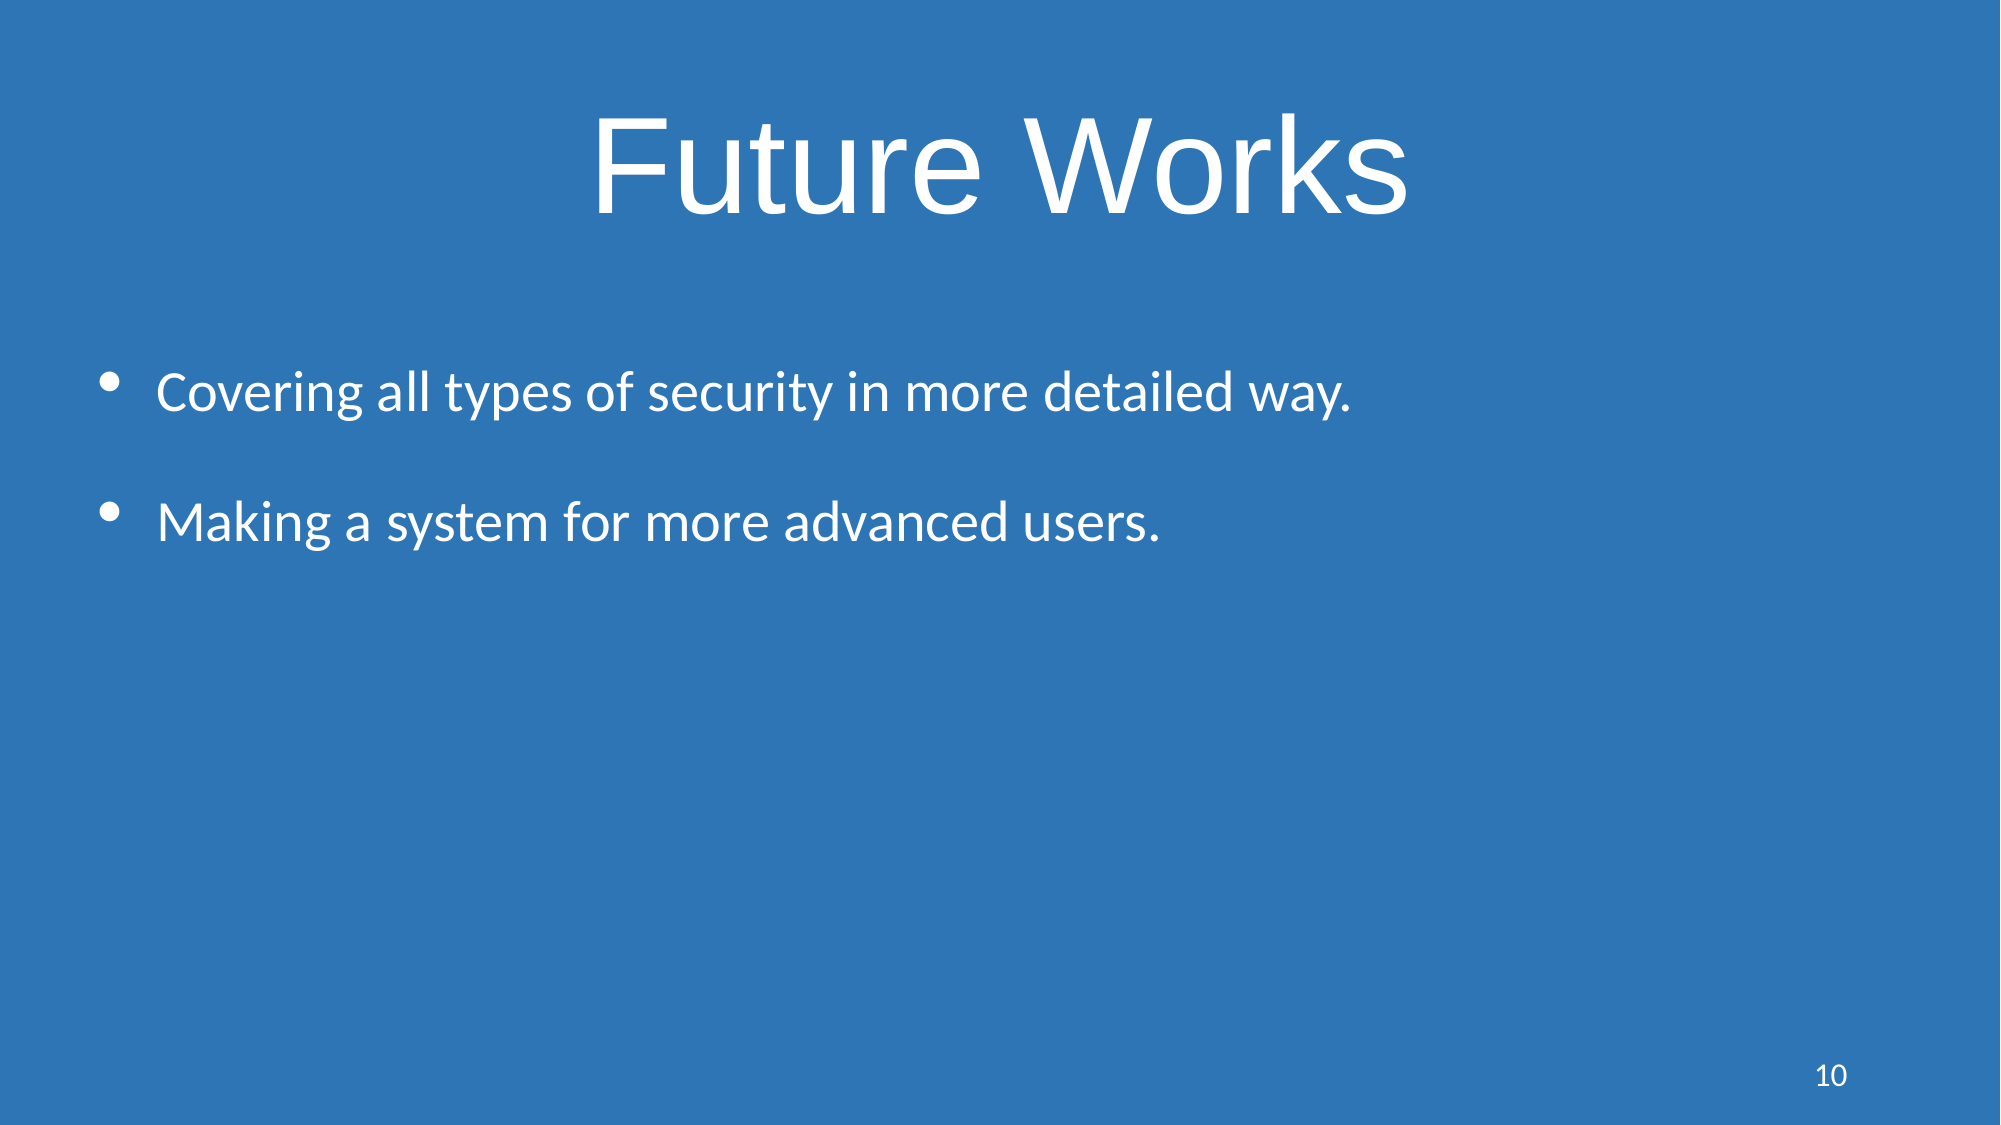

# Future Works
Covering all types of security in more detailed way.
Making a system for more advanced users.
10